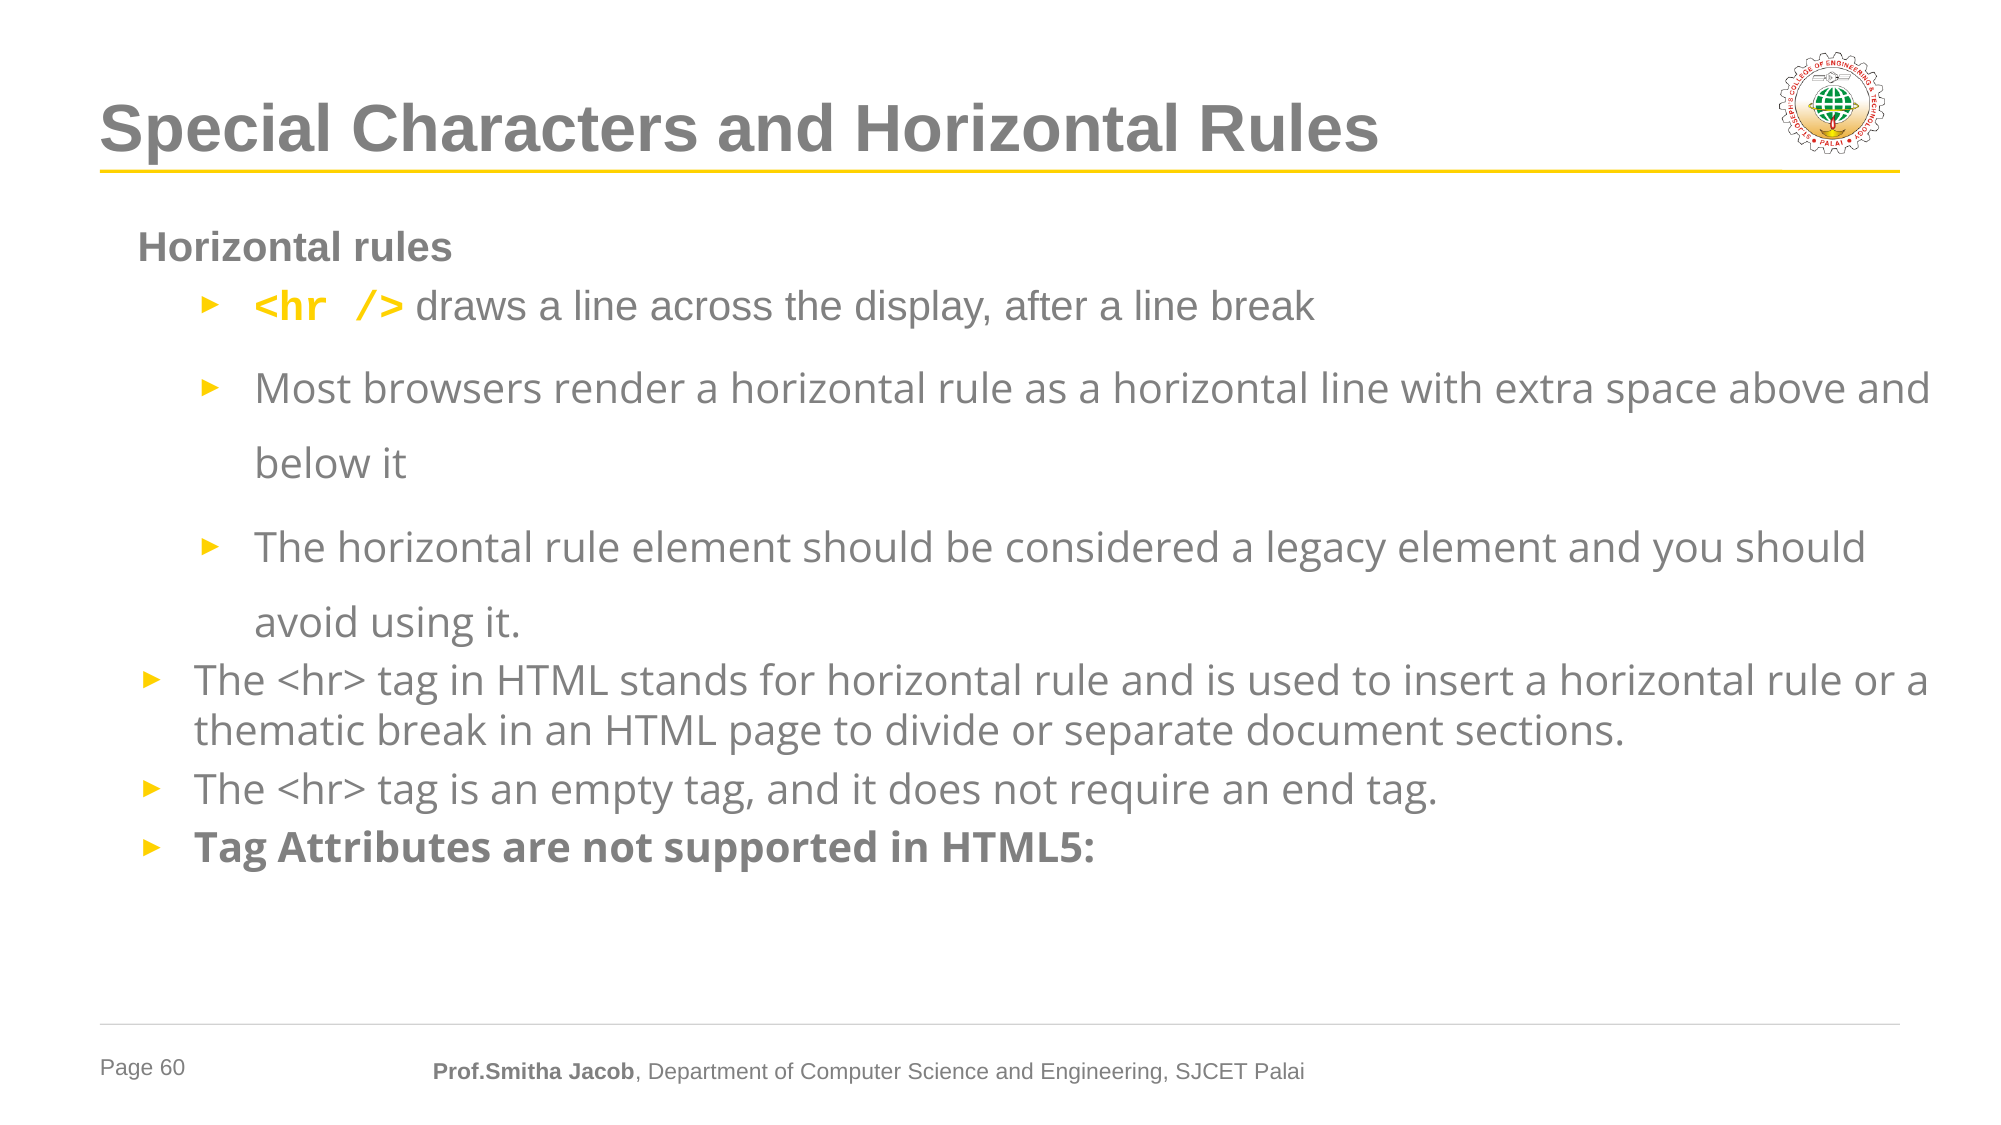

# Special Characters and Horizontal Rules
Horizontal rules
<hr /> draws a line across the display, after a line break
Most browsers render a horizontal rule as a horizontal line with extra space above and below it
The horizontal rule element should be considered a legacy element and you should avoid using it.
The <hr> tag in HTML stands for horizontal rule and is used to insert a horizontal rule or a thematic break in an HTML page to divide or separate document sections.
The <hr> tag is an empty tag, and it does not require an end tag.
Tag Attributes are not supported in HTML5: